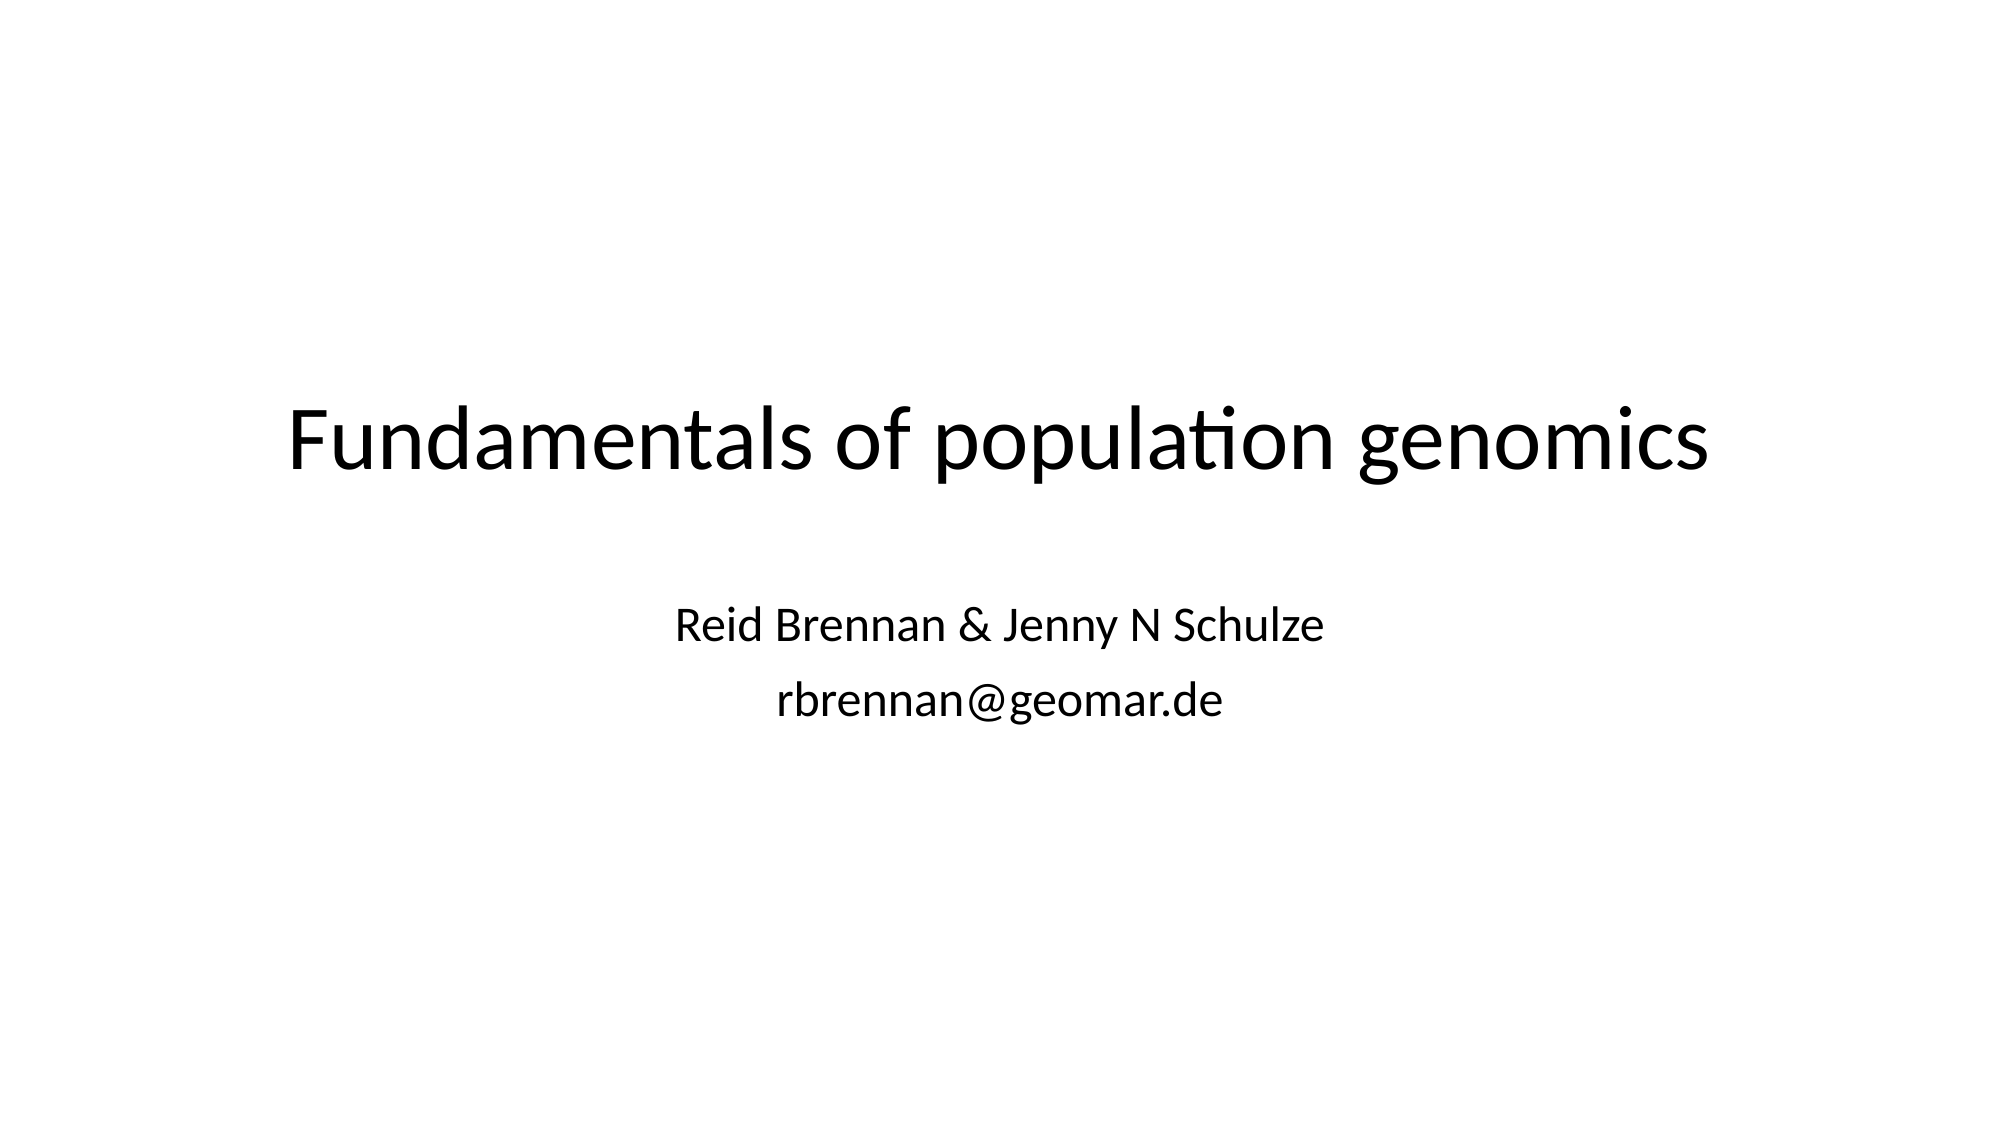

# Fundamentals of population genomics
Reid Brennan & Jenny N Schulze
rbrennan@geomar.de